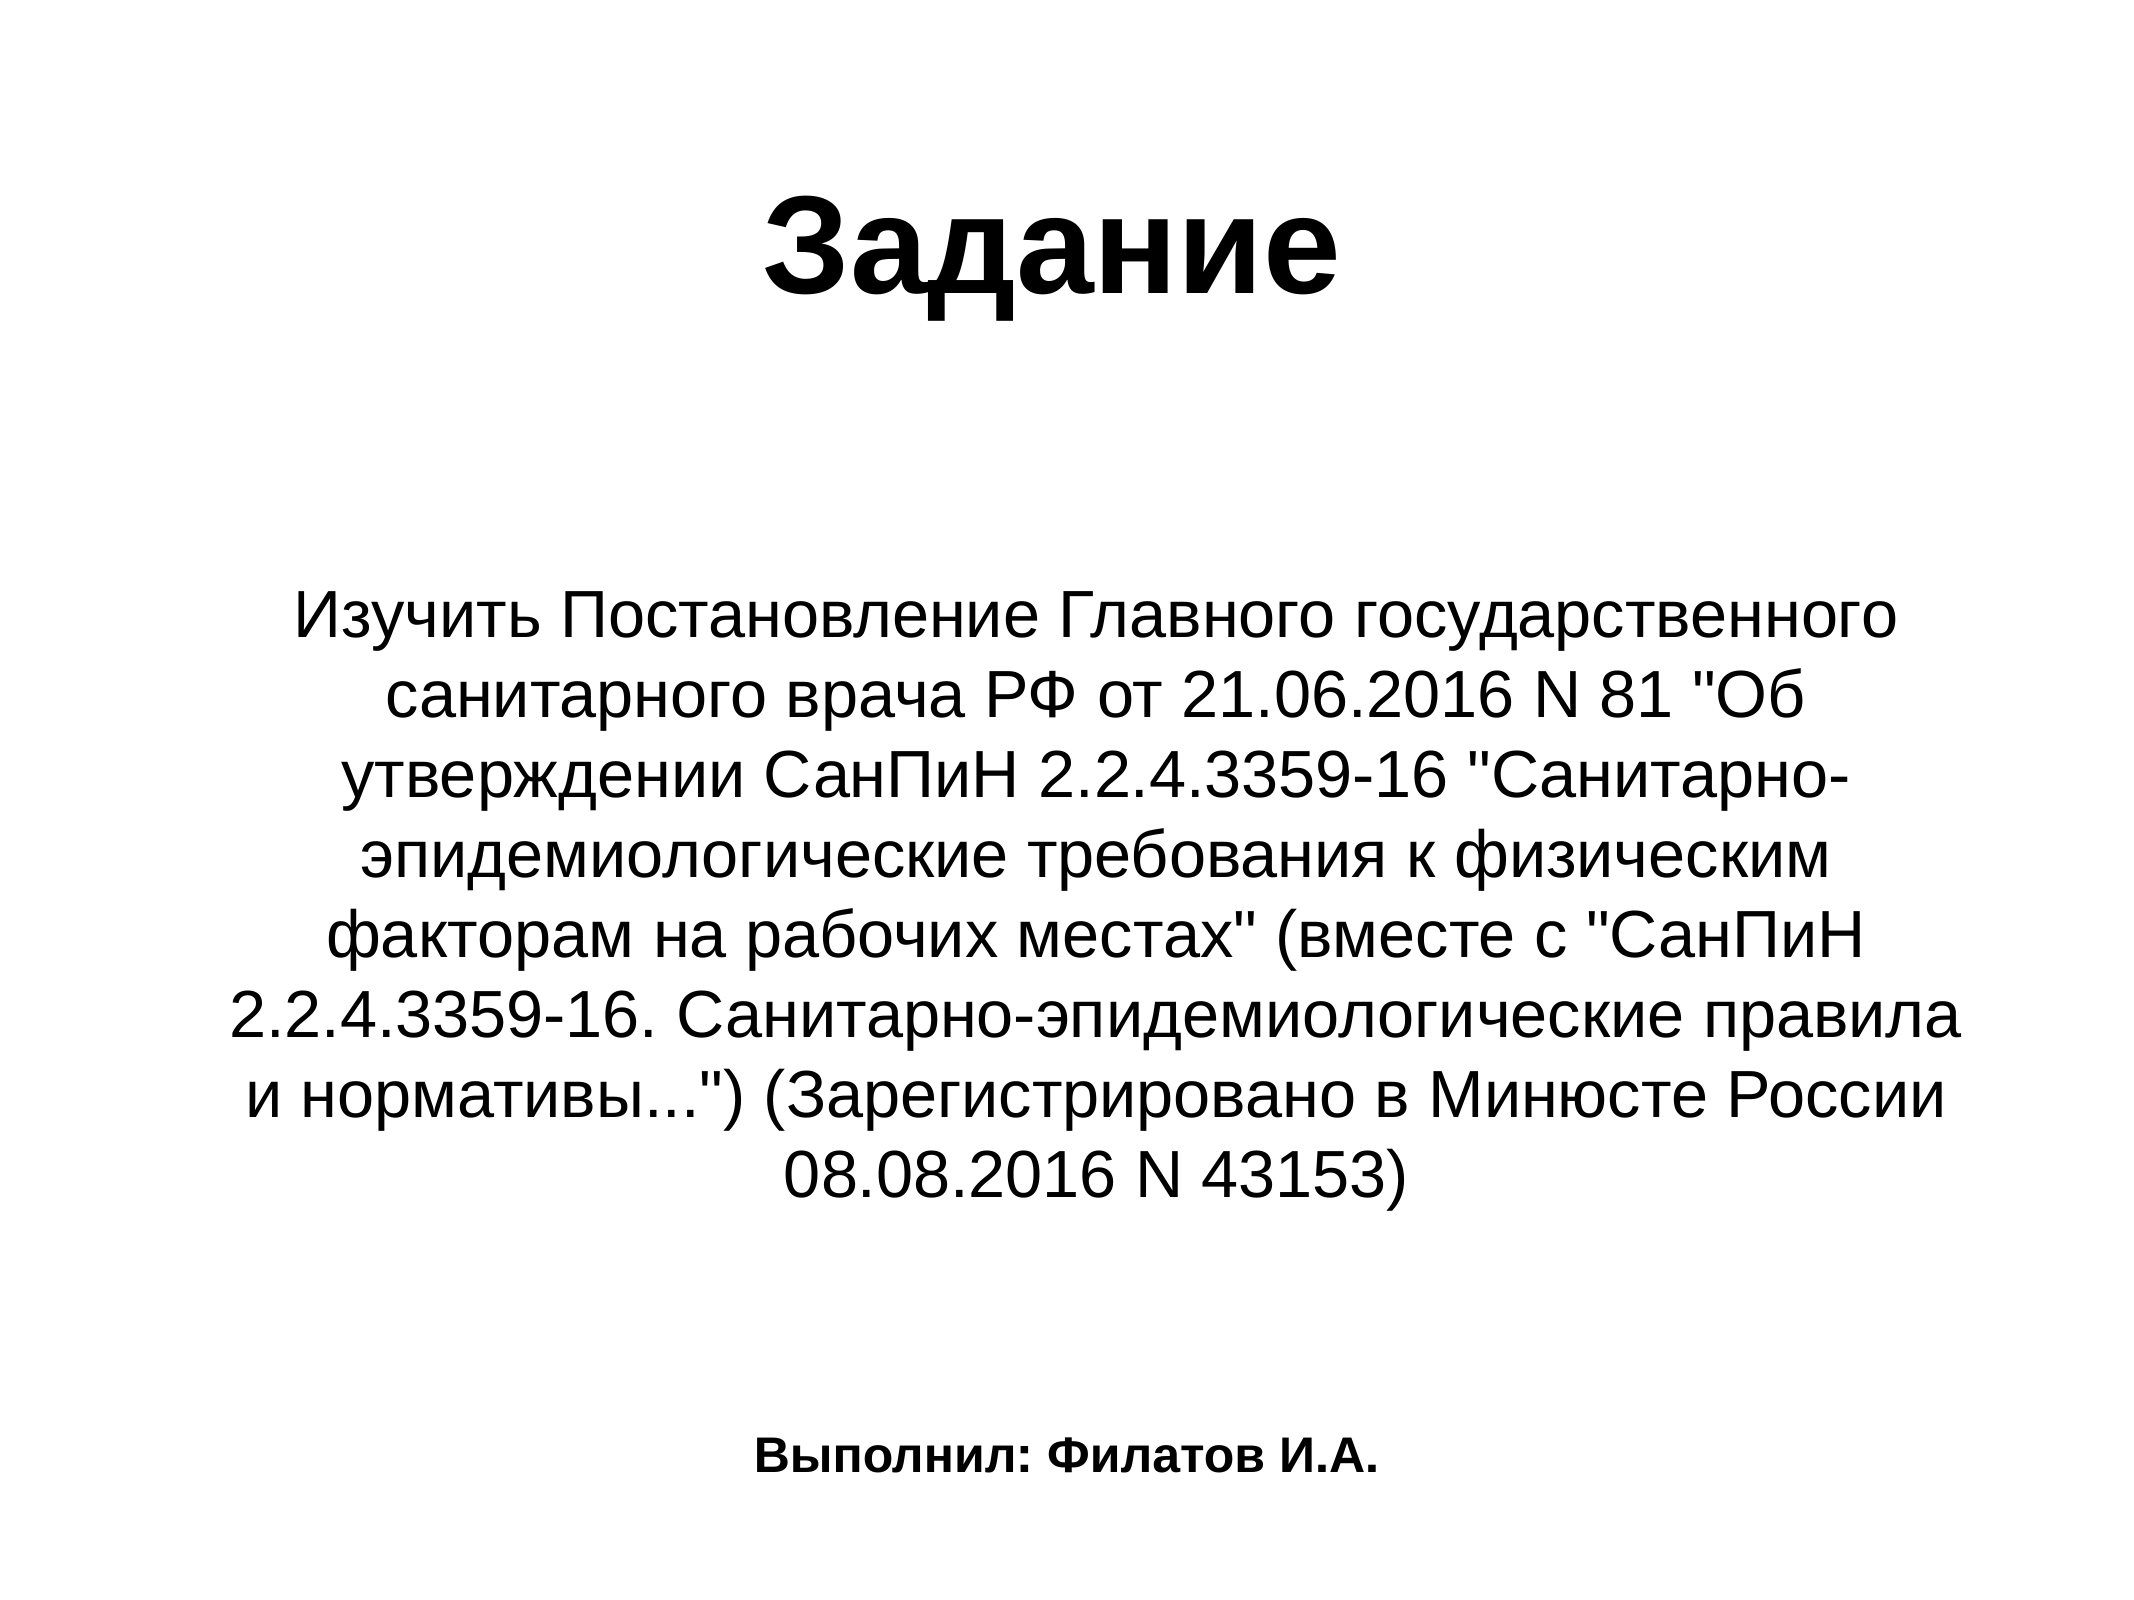

Задание
# Изучить Постановление Главного государственного санитарного врача РФ от 21.06.2016 N 81 "Об утверждении СанПиН 2.2.4.3359-16 "Санитарно-эпидемиологические требования к физическим факторам на рабочих местах" (вместе с "СанПиН 2.2.4.3359-16. Санитарно-эпидемиологические правила и нормативы...") (Зарегистрировано в Минюсте России 08.08.2016 N 43153)
Выполнил: Филатов И.А.